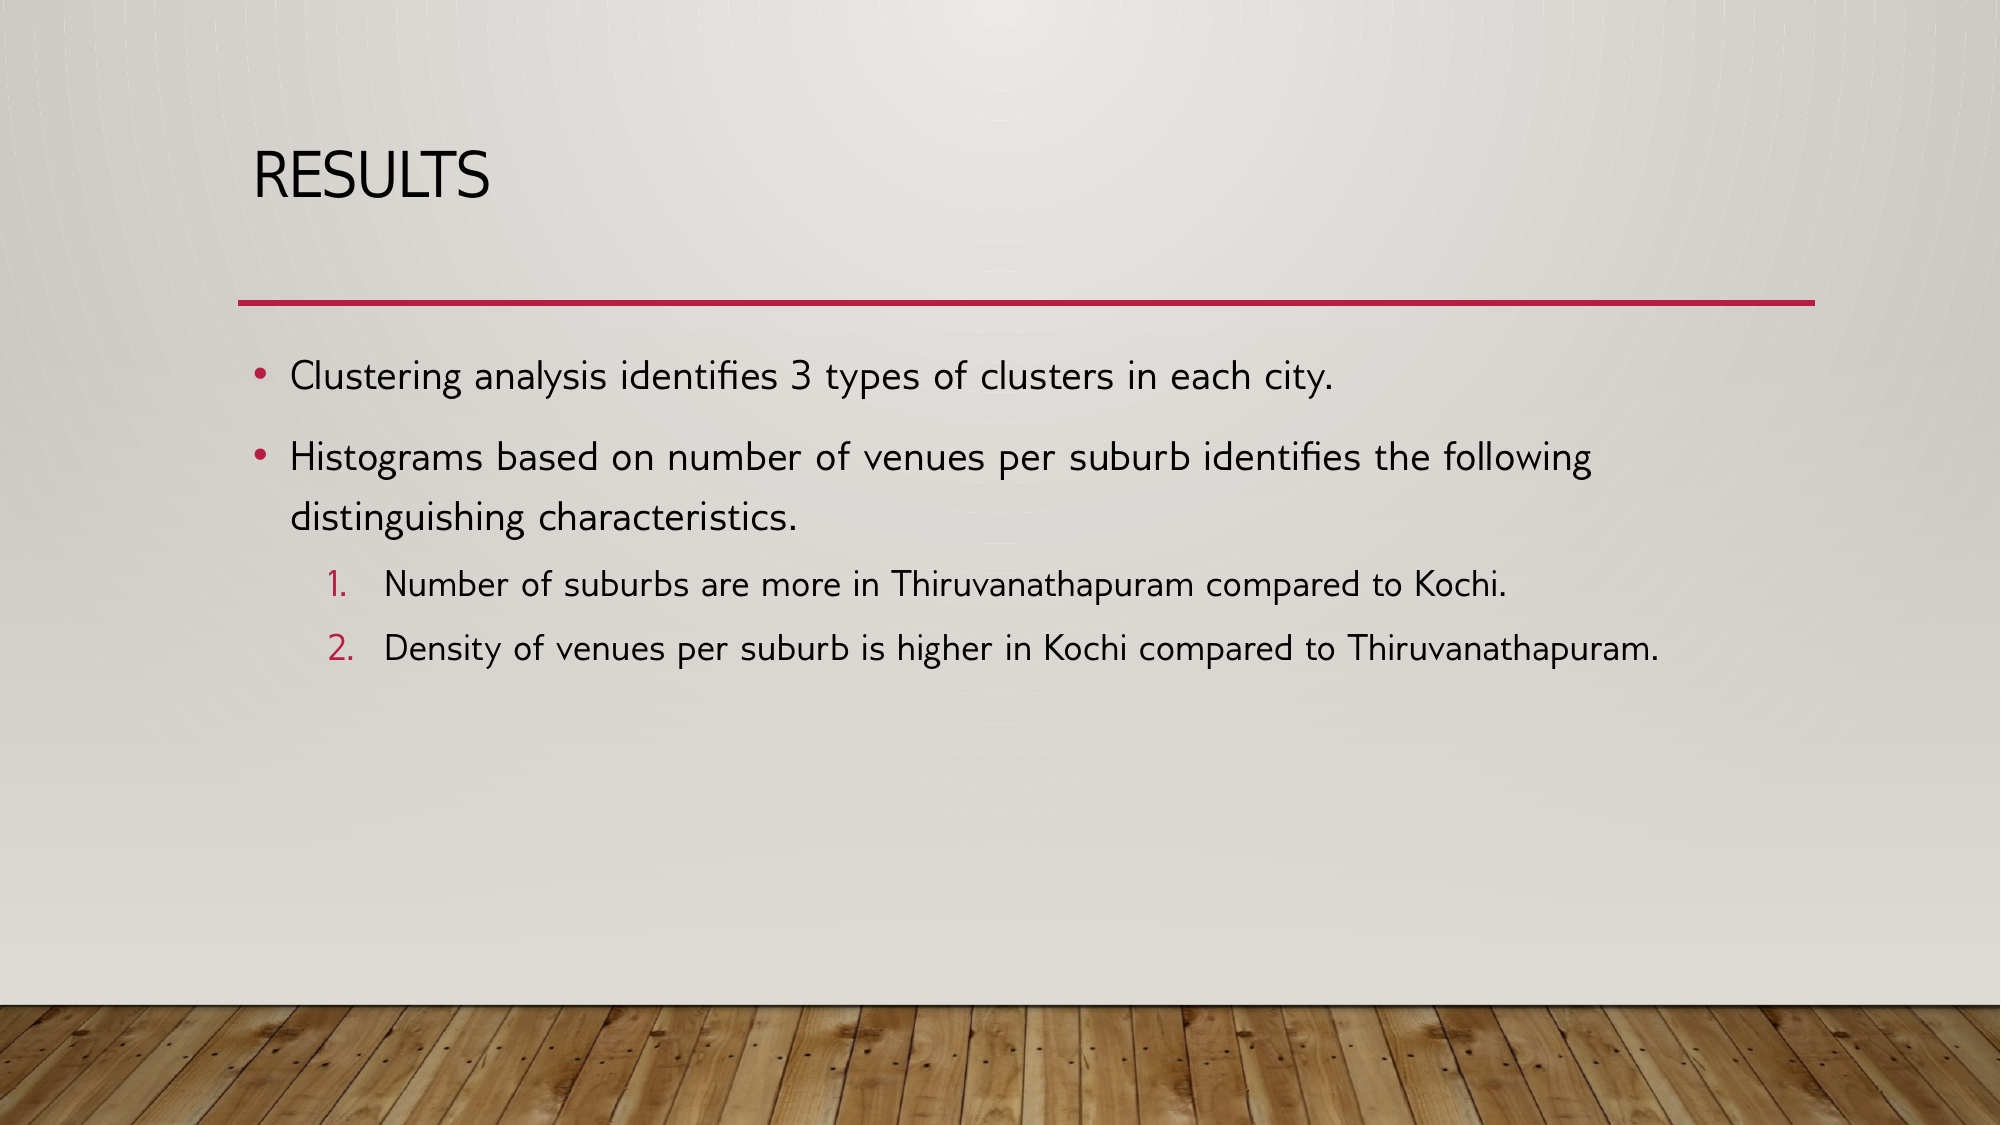

# Results
Clustering analysis identifies 3 types of clusters in each city.
Histograms based on number of venues per suburb identifies the following distinguishing characteristics.
Number of suburbs are more in Thiruvanathapuram compared to Kochi.
Density of venues per suburb is higher in Kochi compared to Thiruvanathapuram.